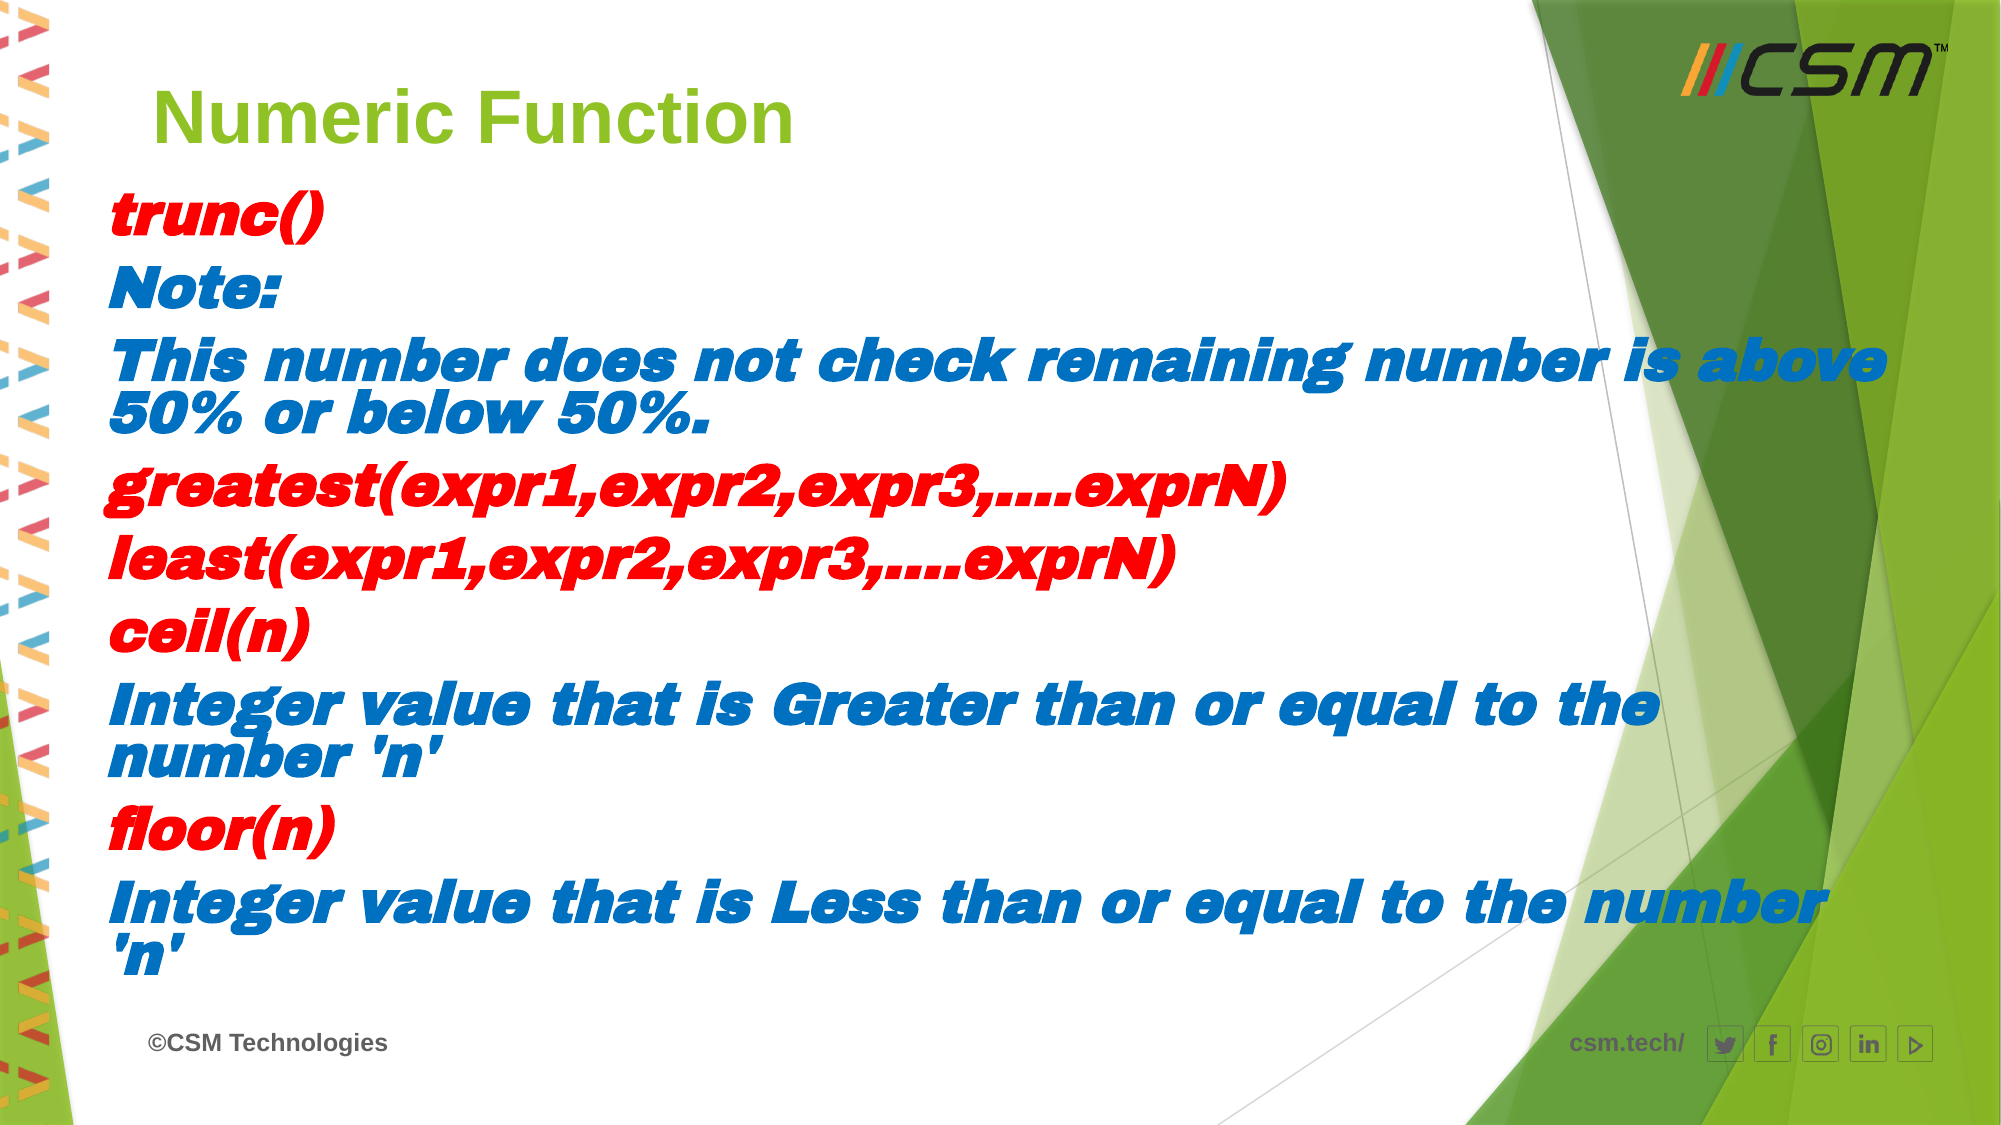

# Numeric Function
trunc()
Note:
This number does not check remaining number is above 50% or below 50%.
greatest(expr1,expr2,expr3,....exprN)
least(expr1,expr2,expr3,....exprN)
ceil(n)
Integer value that is Greater than or equal to the number 'n'
floor(n)
Integer value that is Less than or equal to the number 'n'